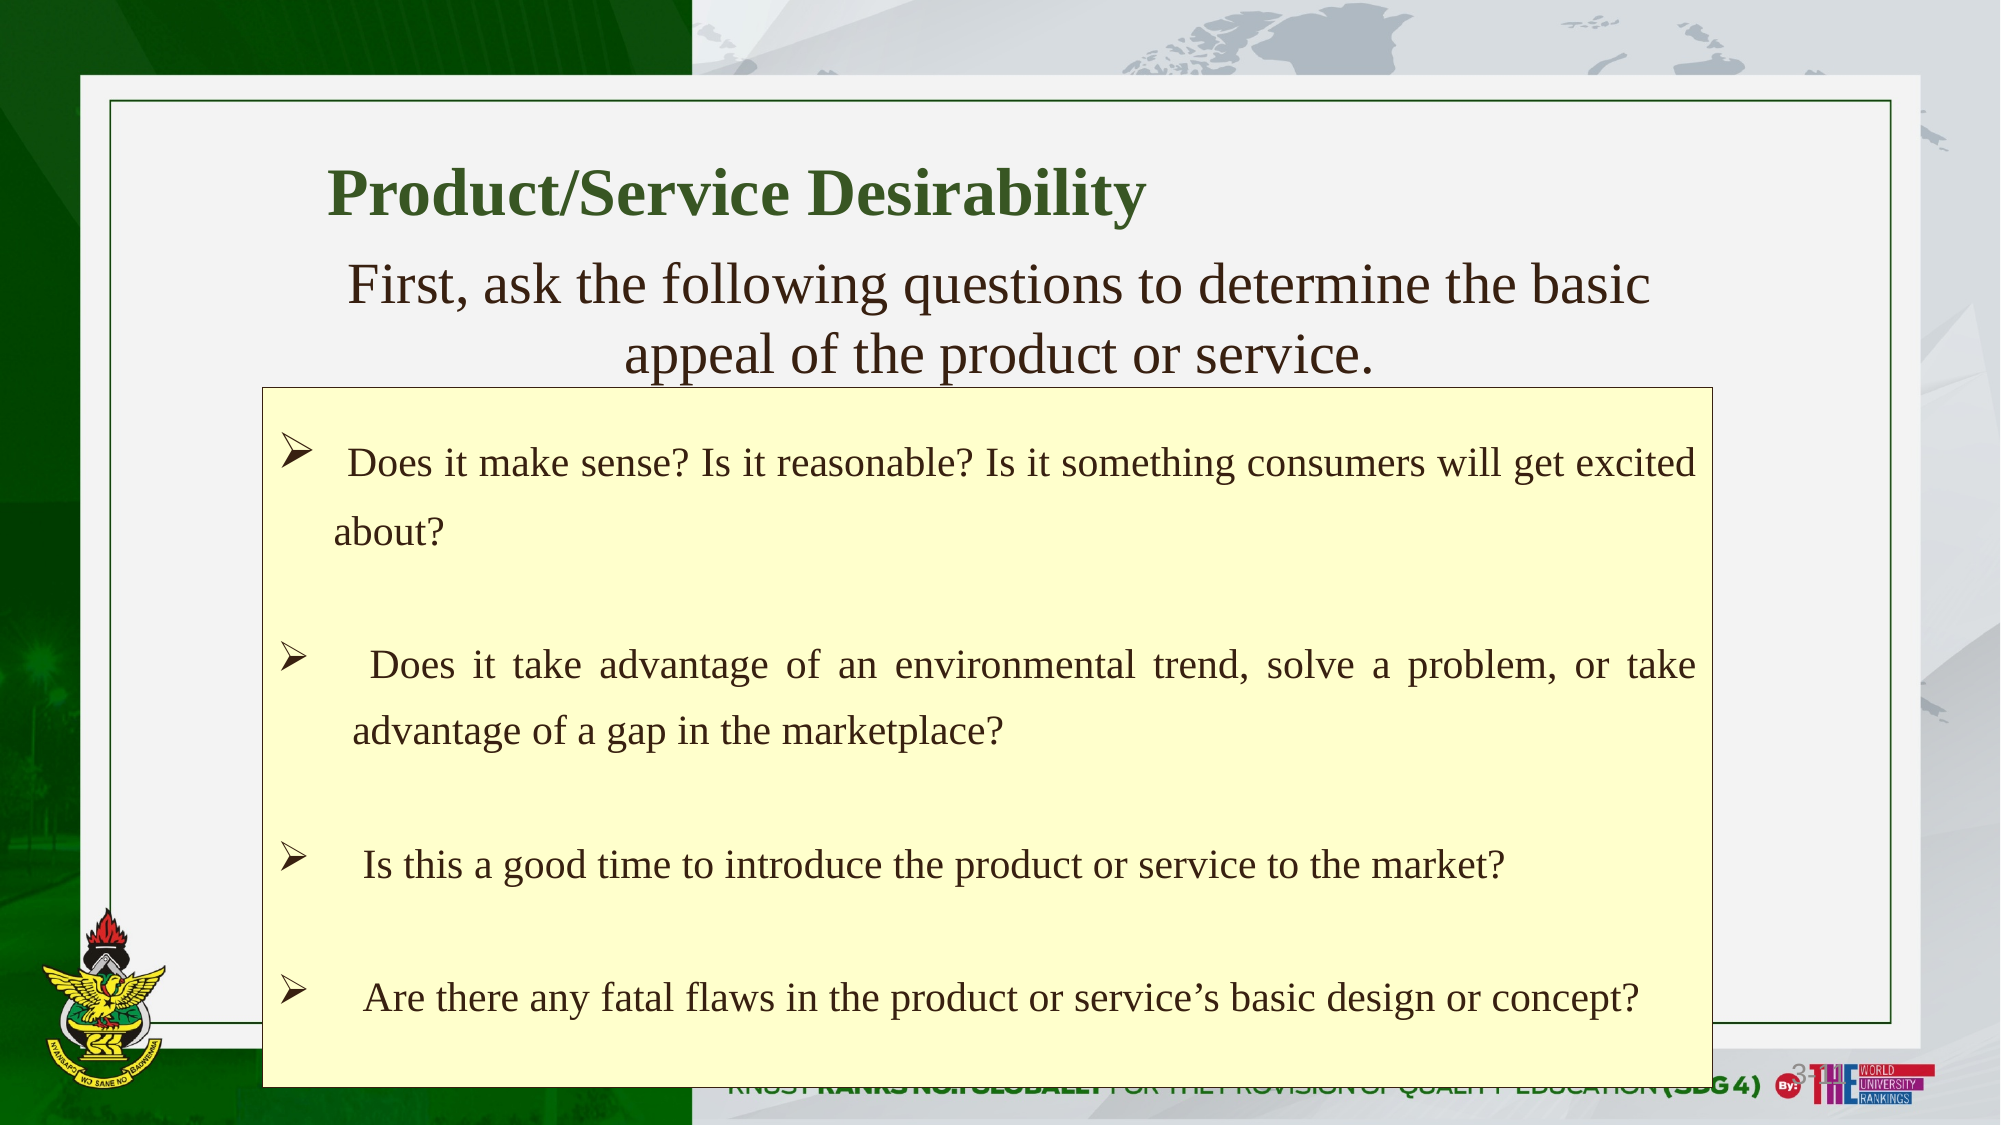

# Product/Service Desirability
First, ask the following questions to determine the basic appeal of the product or service.

 Does it make sense? Is it reasonable? Is it something consumers will get excited about?

 Does it take advantage of an environmental trend, solve a problem, or take advantage of a gap in the marketplace?

 Is this a good time to introduce the product or service to the market?

 Are there any fatal flaws in the product or service’s basic design or concept?
3-11